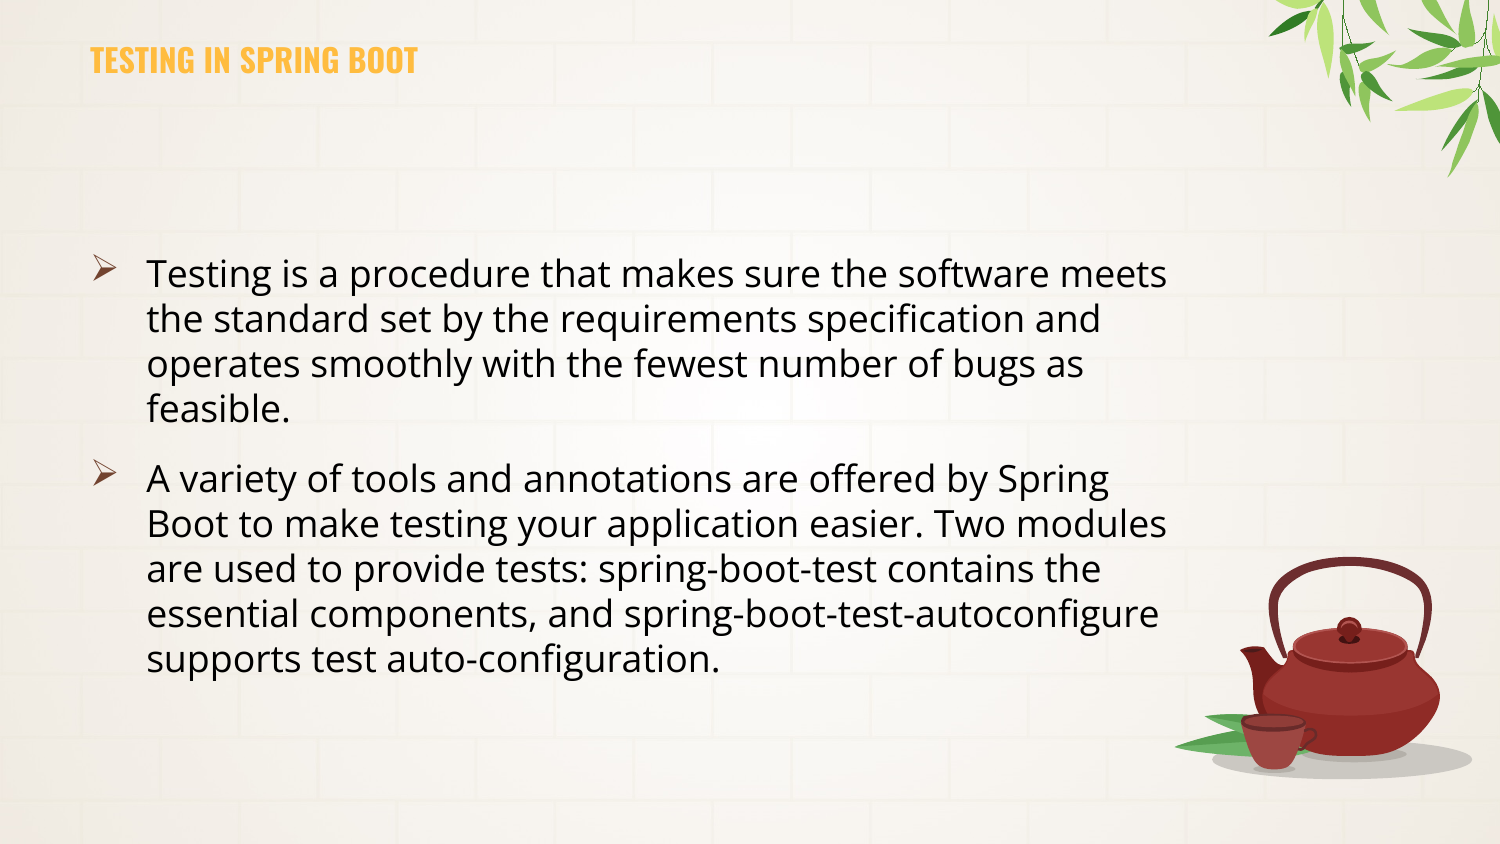

# Testing In Spring BooT
Testing is a procedure that makes sure the software meets the standard set by the requirements specification and operates smoothly with the fewest number of bugs as feasible.
A variety of tools and annotations are offered by Spring Boot to make testing your application easier. Two modules are used to provide tests: spring-boot-test contains the essential components, and spring-boot-test-autoconfigure supports test auto-configuration.